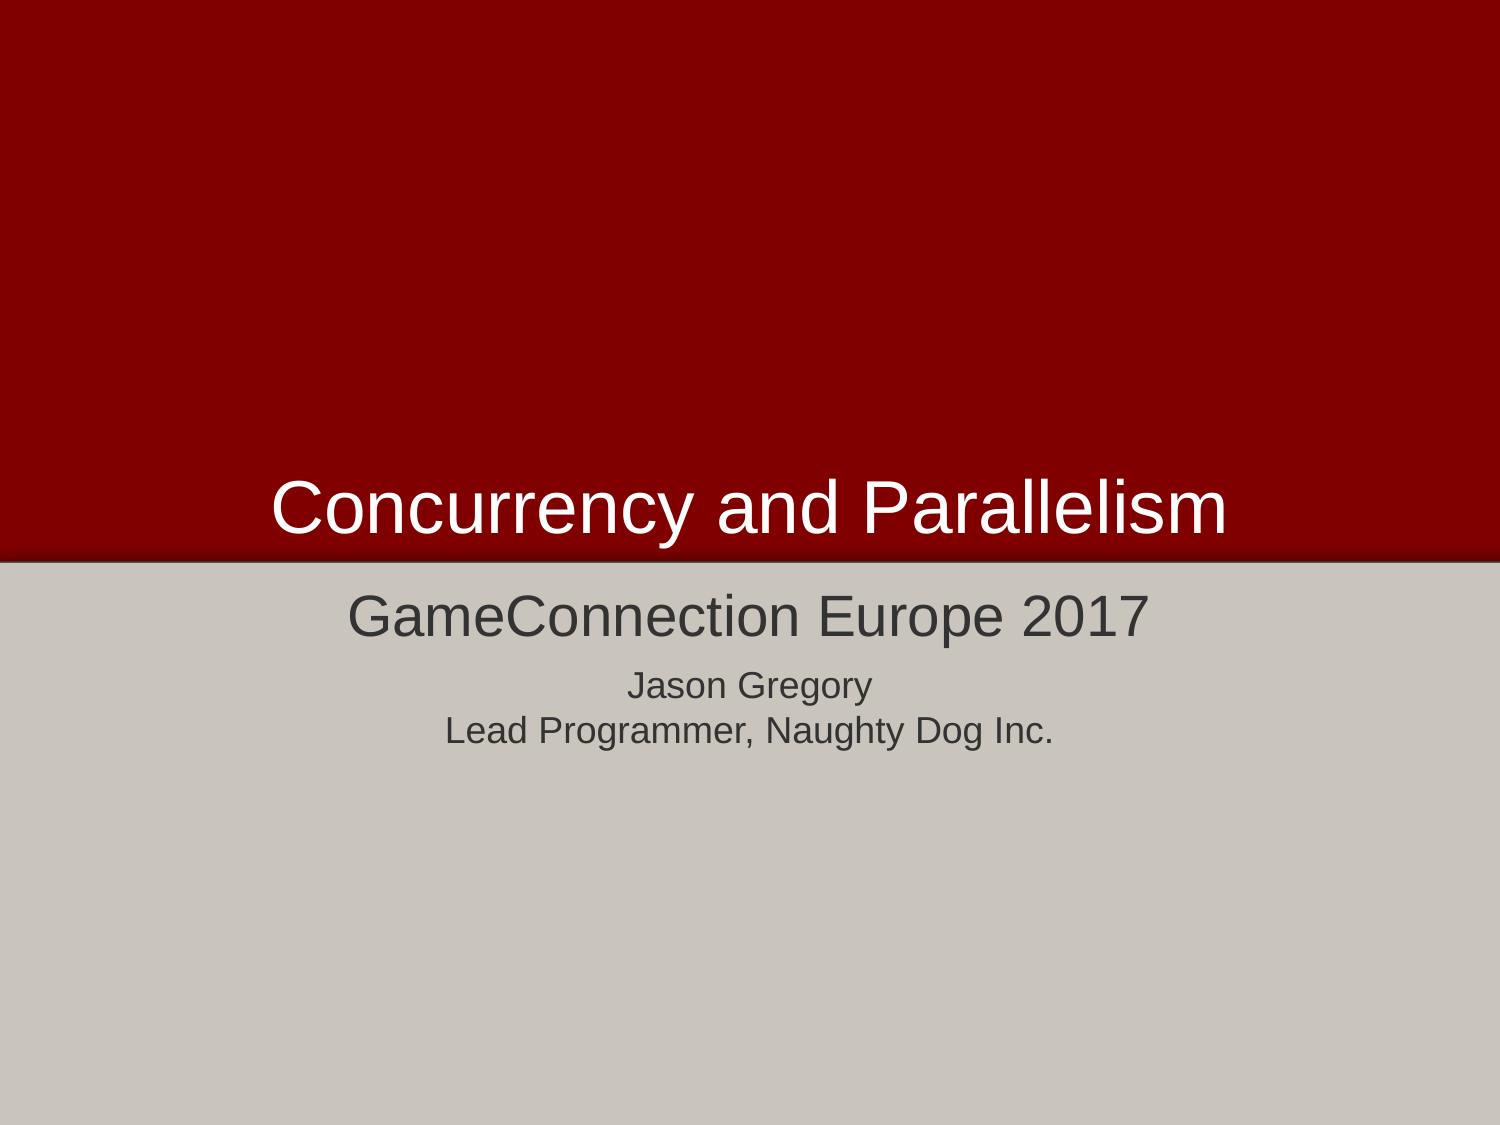

# Concurrency and Parallelism
GameConnection Europe 2017
Jason Gregory
Lead Programmer, Naughty Dog Inc.